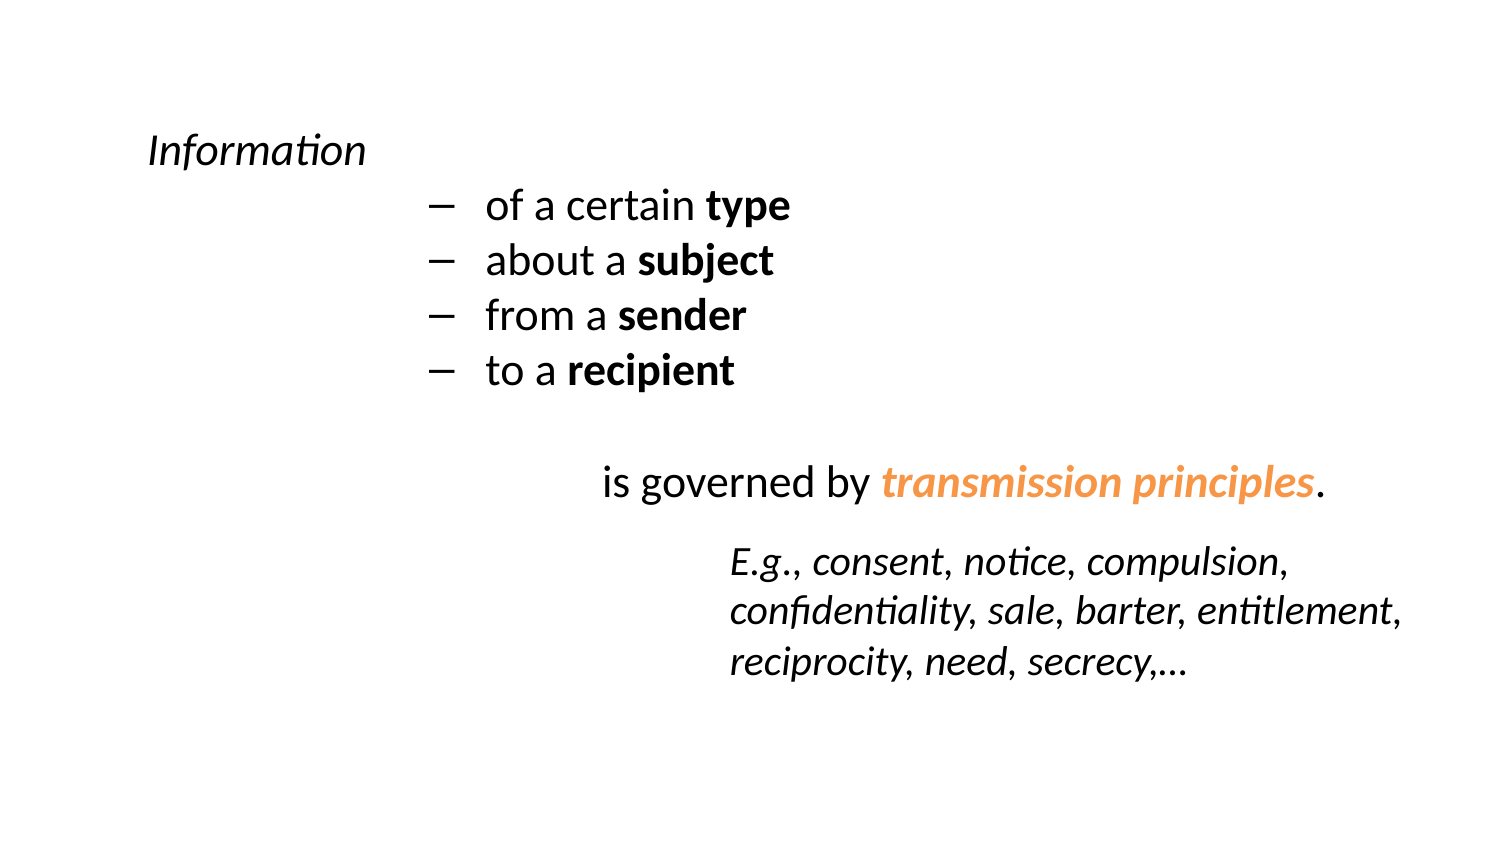

Information
of a certain type
about a subject
from a sender
to a recipient
is governed by transmission principles.
E.g., consent, notice, compulsion, confidentiality, sale, barter, entitlement, reciprocity, need, secrecy,…